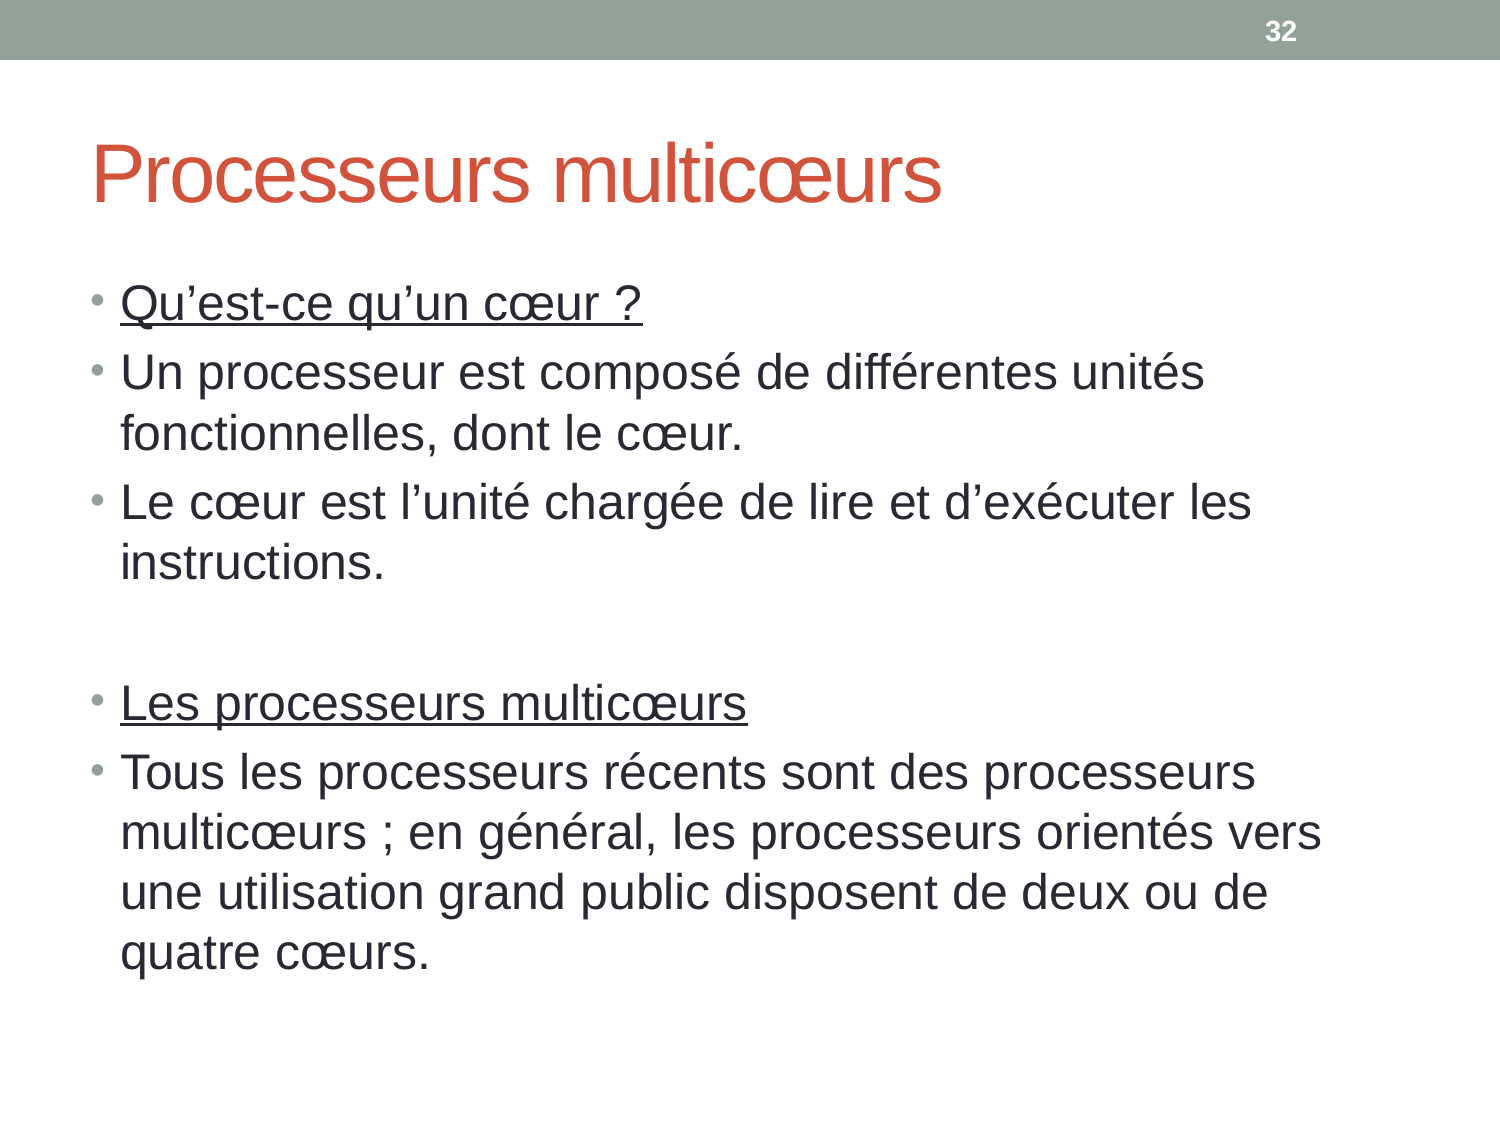

32
# Processeurs multicœurs
Qu’est-ce qu’un cœur ?
Un processeur est composé de différentes unités fonctionnelles, dont le cœur.
Le cœur est l’unité chargée de lire et d’exécuter les instructions.

Les processeurs multicœurs
Tous les processeurs récents sont des processeurs multicœurs ; en général, les processeurs orientés vers une utilisation grand public disposent de deux ou de quatre cœurs.